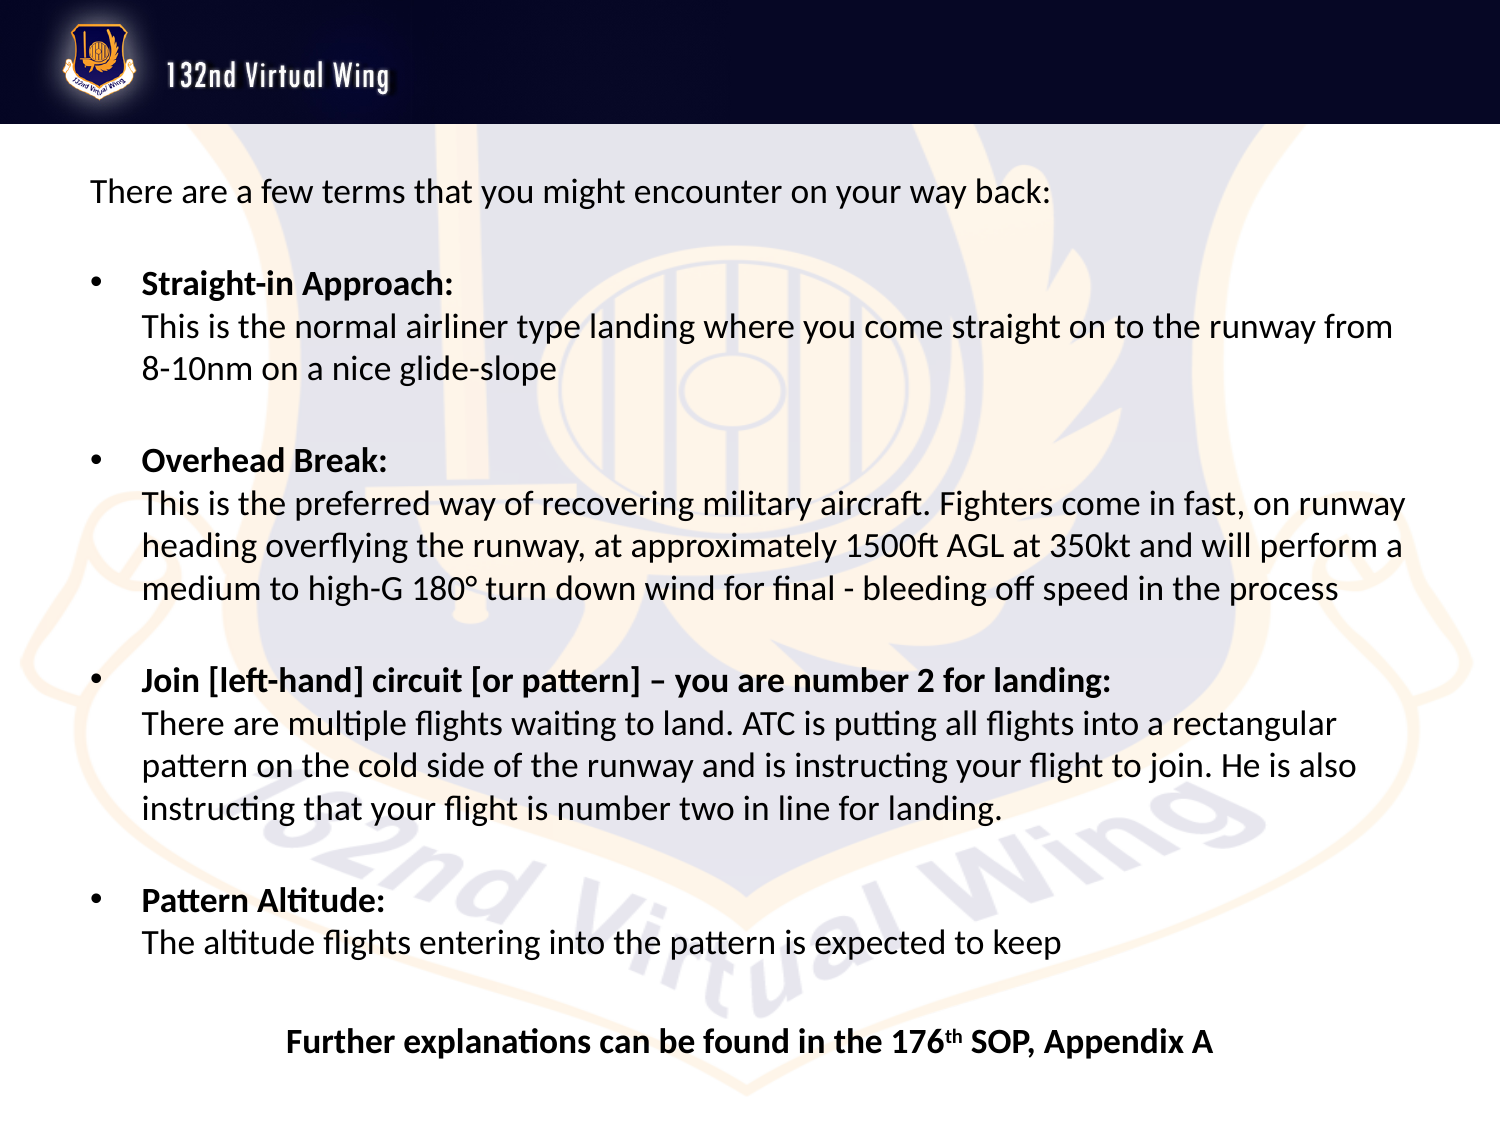

There are a few terms that you might encounter on your way back:
Straight-in Approach:
This is the normal airliner type landing where you come straight on to the runway from 8-10nm on a nice glide-slope
Overhead Break:
This is the preferred way of recovering military aircraft. Fighters come in fast, on runway heading overflying the runway, at approximately 1500ft AGL at 350kt and will perform a medium to high-G 180° turn down wind for final - bleeding off speed in the process
Join [left-hand] circuit [or pattern] – you are number 2 for landing:
There are multiple flights waiting to land. ATC is putting all flights into a rectangular pattern on the cold side of the runway and is instructing your flight to join. He is also instructing that your flight is number two in line for landing.
Pattern Altitude:
The altitude flights entering into the pattern is expected to keep

Further explanations can be found in the 176th SOP, Appendix A